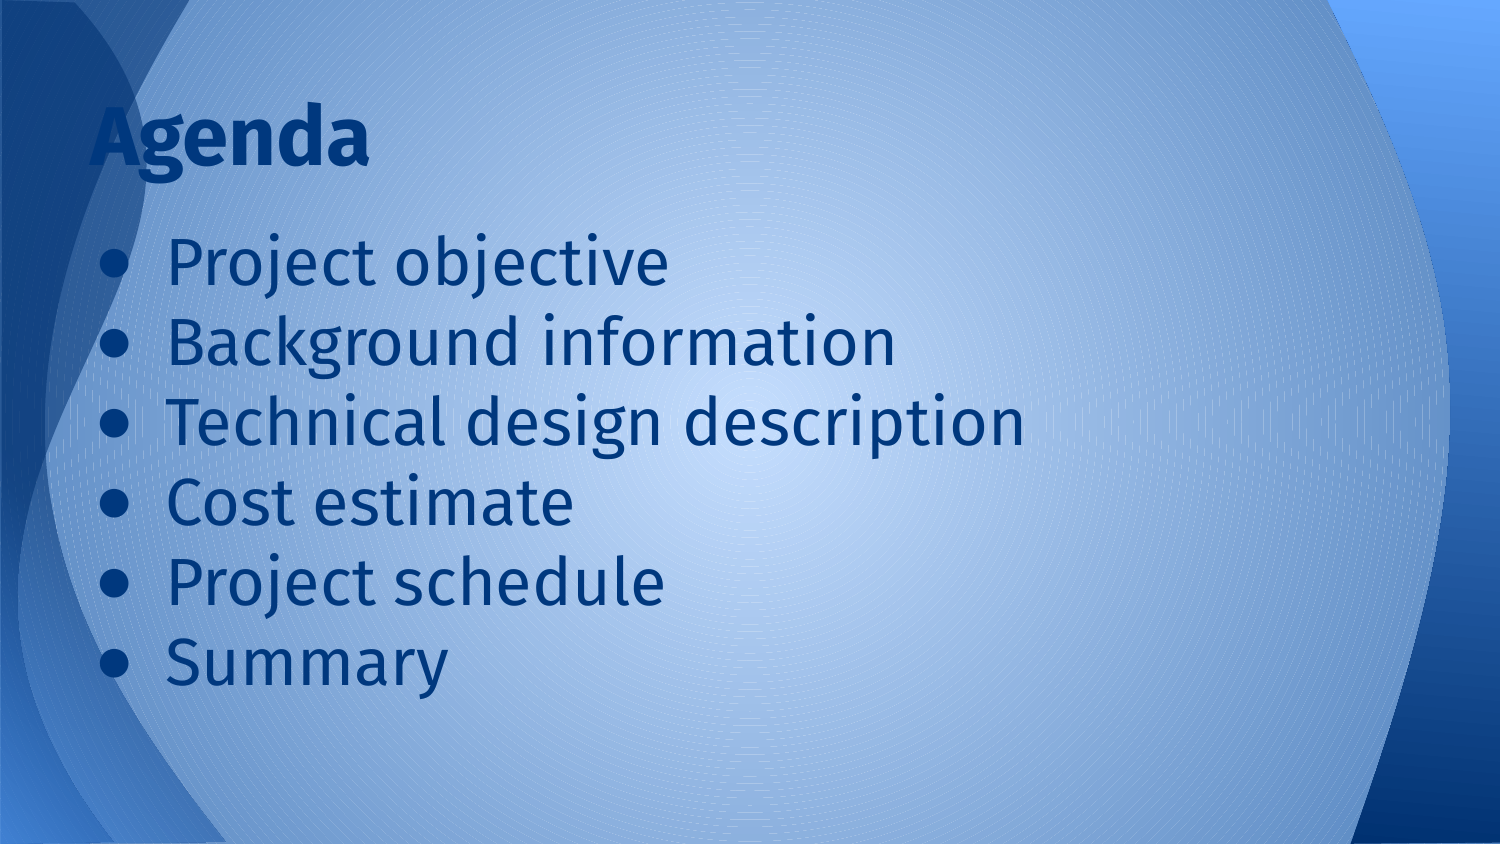

# Agenda
Project objective
Background information
Technical design description
Cost estimate
Project schedule
Summary